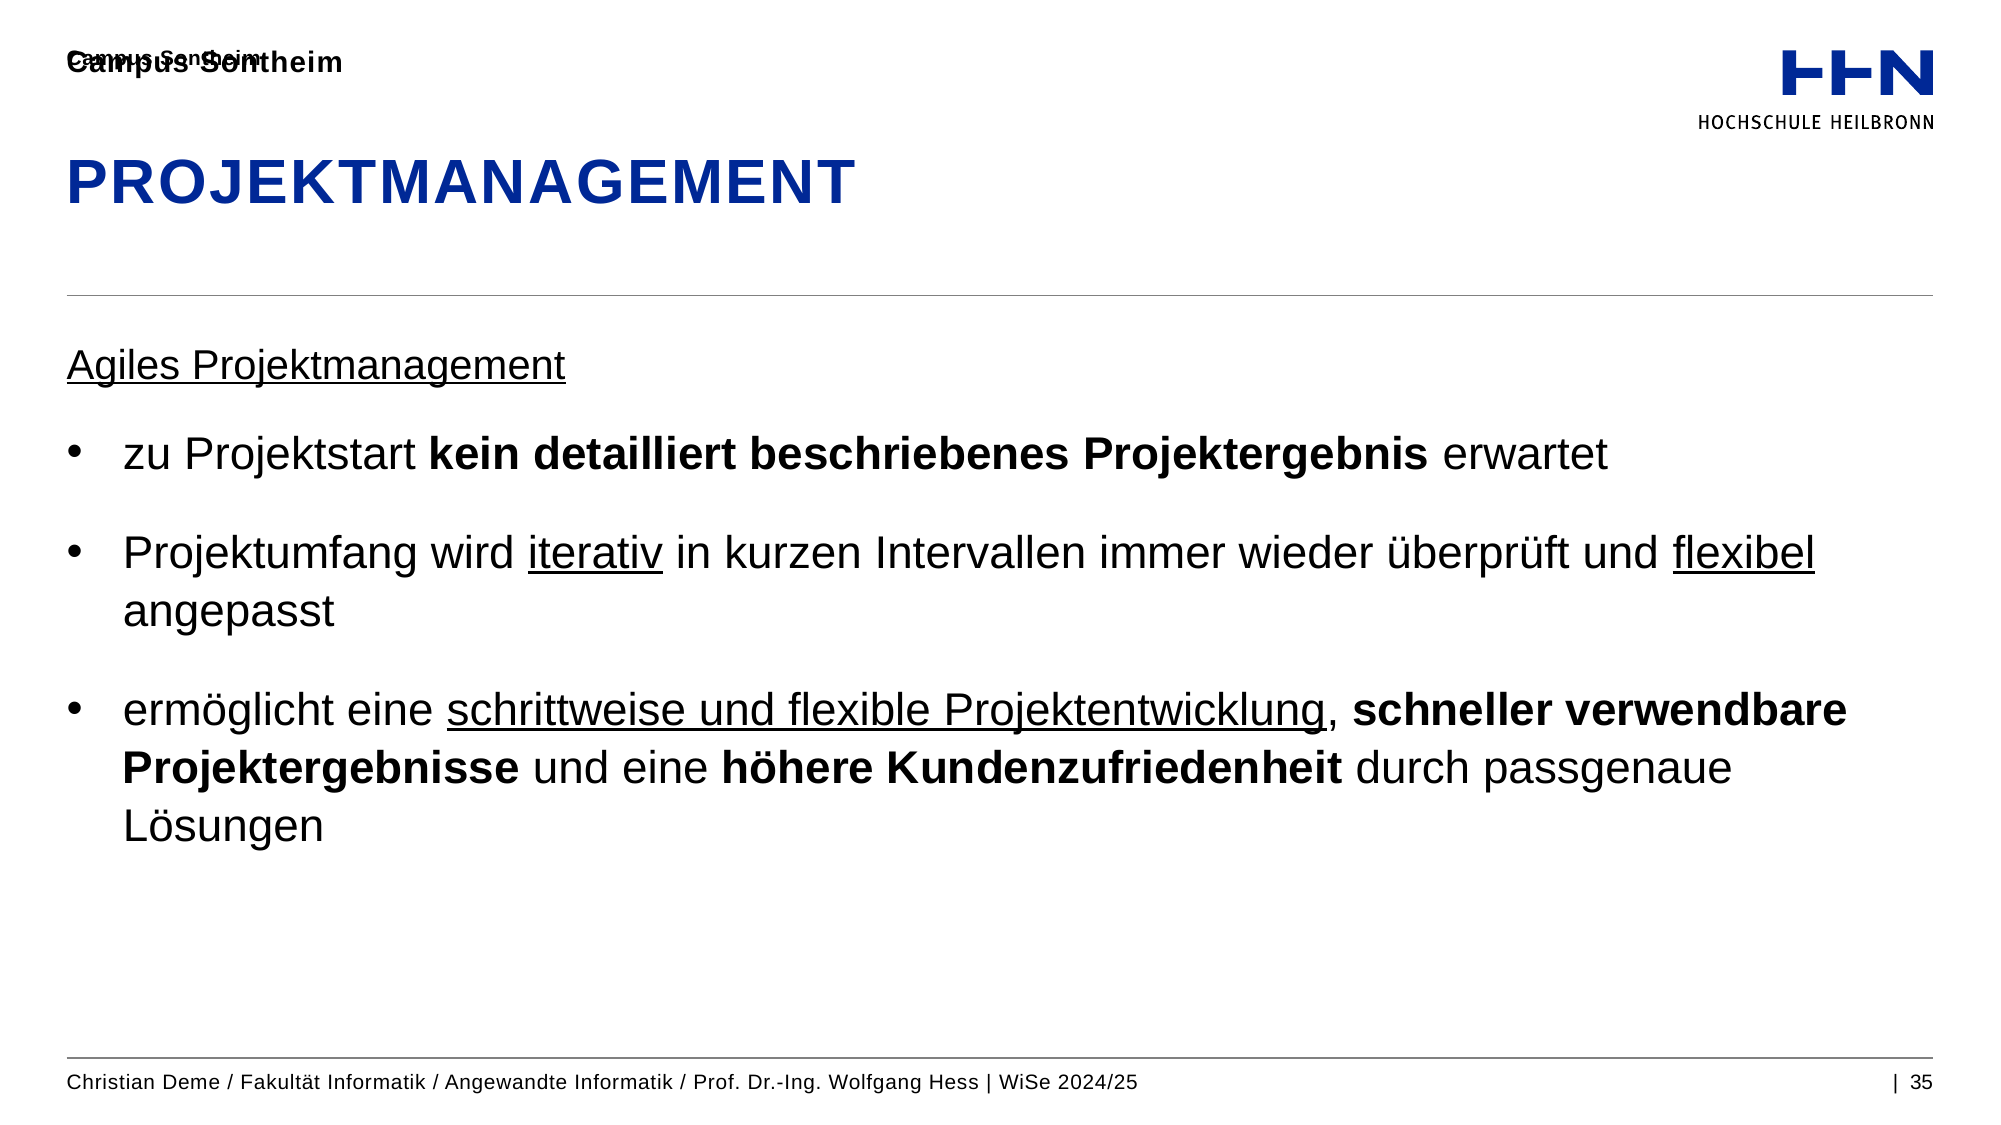

Campus Sontheim
Campus Sontheim
# PROJEKTMANAGEMENT
Agiles Projektmanagement
zu Projektstart kein detailliert beschriebenes Projektergebnis erwartet
Projektumfang wird iterativ in kurzen Intervallen immer wieder überprüft und flexibel angepasst
ermöglicht eine schrittweise und flexible Projektentwicklung, schneller verwendbare Projektergebnisse und eine höhere Kundenzufriedenheit durch passgenaue Lösungen
Christian Deme / Fakultät Informatik / Angewandte Informatik / Prof. Dr.-Ing. Wolfgang Hess | WiSe 2024/25
|  35